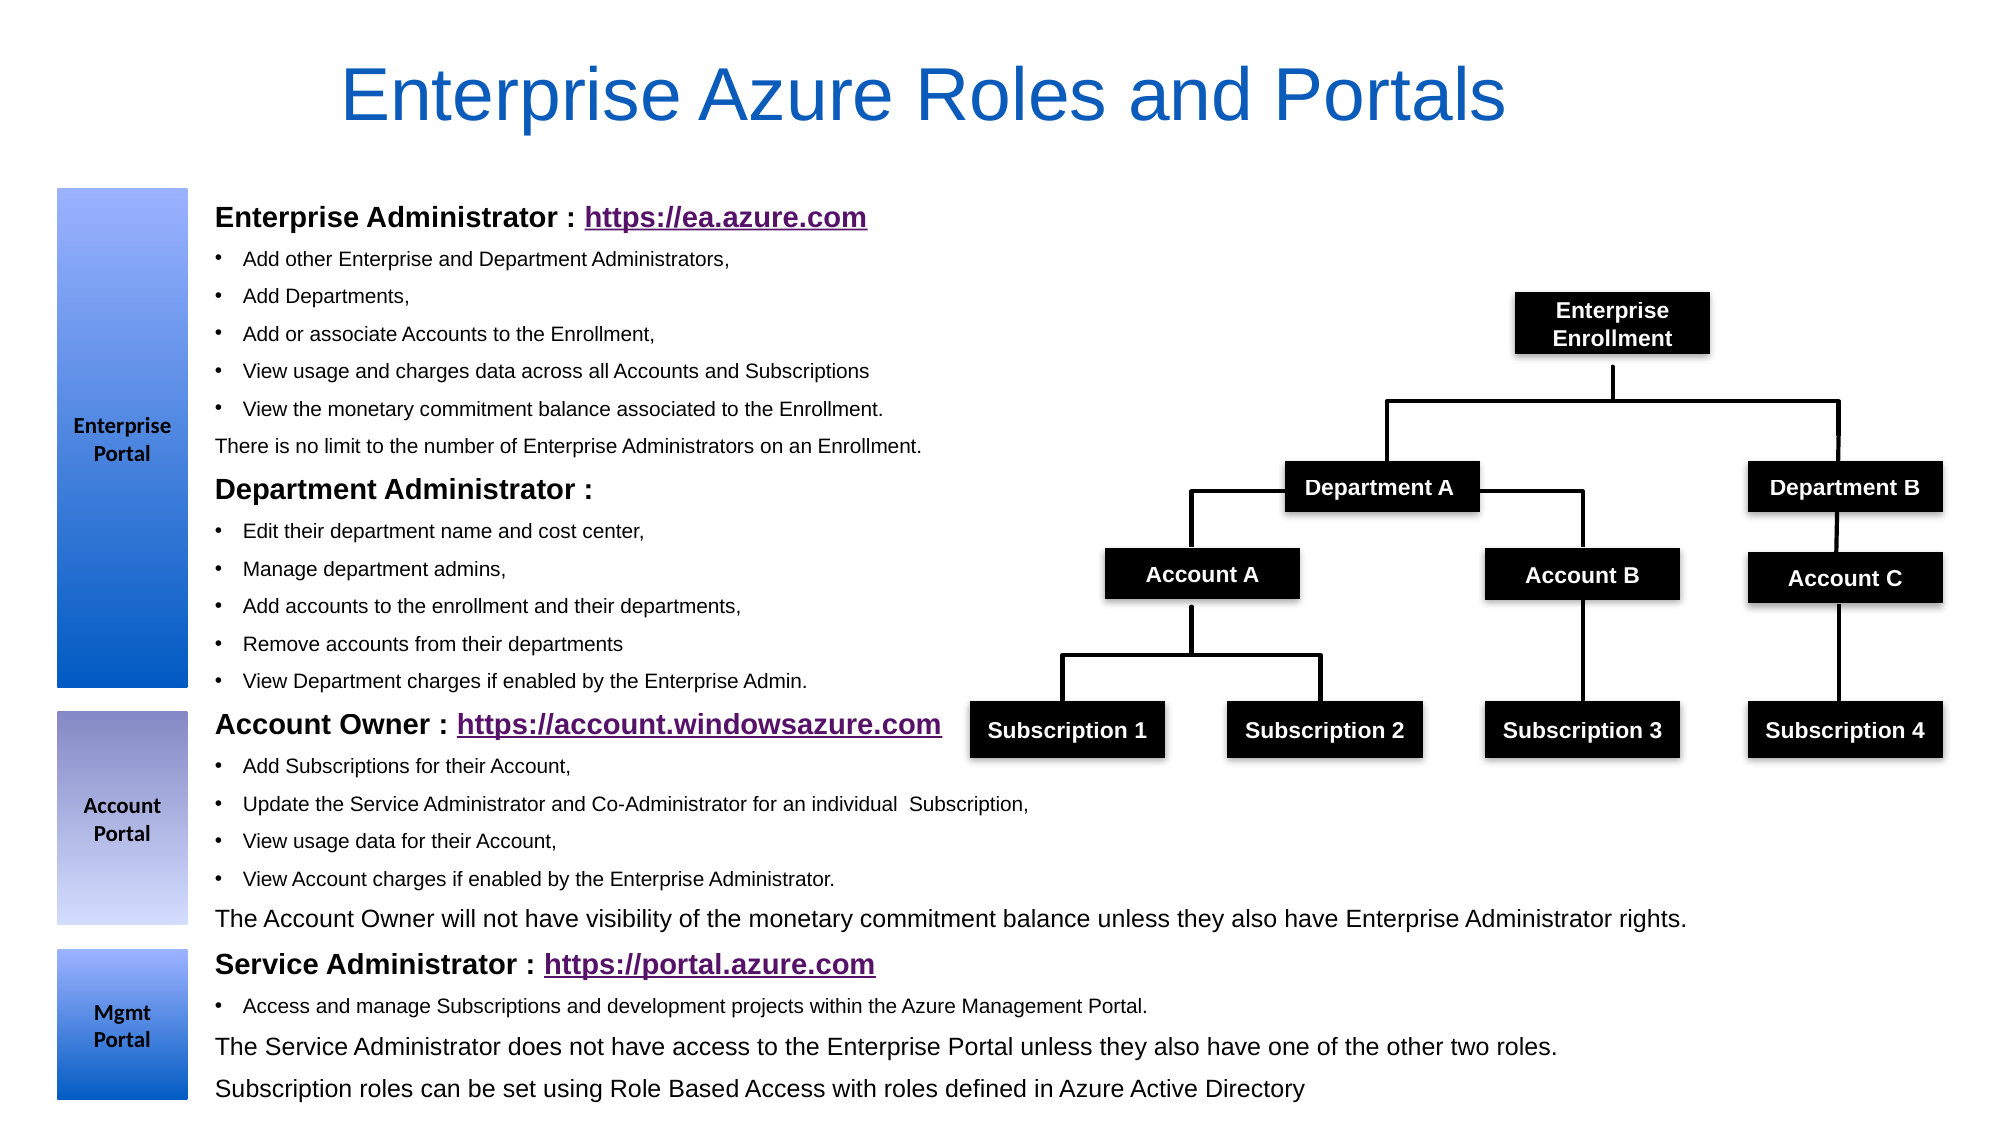

Enterprise Azure Roles and Portals
Enterprise Portal
Enterprise Administrator : https://ea.azure.com
Add other Enterprise and Department Administrators,
Add Departments,
Add or associate Accounts to the Enrollment,
View usage and charges data across all Accounts and Subscriptions
View the monetary commitment balance associated to the Enrollment.
There is no limit to the number of Enterprise Administrators on an Enrollment.
Department Administrator :
Edit their department name and cost center,
Manage department admins,
Add accounts to the enrollment and their departments,
Remove accounts from their departments
View Department charges if enabled by the Enterprise Admin.
Account Owner : https://account.windowsazure.com
Add Subscriptions for their Account,
Update the Service Administrator and Co-Administrator for an individual  Subscription,
View usage data for their Account,
View Account charges if enabled by the Enterprise Administrator.
The Account Owner will not have visibility of the monetary commitment balance unless they also have Enterprise Administrator rights.
Service Administrator : https://portal.azure.com
Access and manage Subscriptions and development projects within the Azure Management Portal.
The Service Administrator does not have access to the Enterprise Portal unless they also have one of the other two roles.
Subscription roles can be set using Role Based Access with roles defined in Azure Active Directory

Enterprise Enrollment

Department A
Department B

Account A
Account B
Account C
Subscription 3
Subscription 4
Subscription 1
Subscription 2
Account Portal
Mgmt Portal